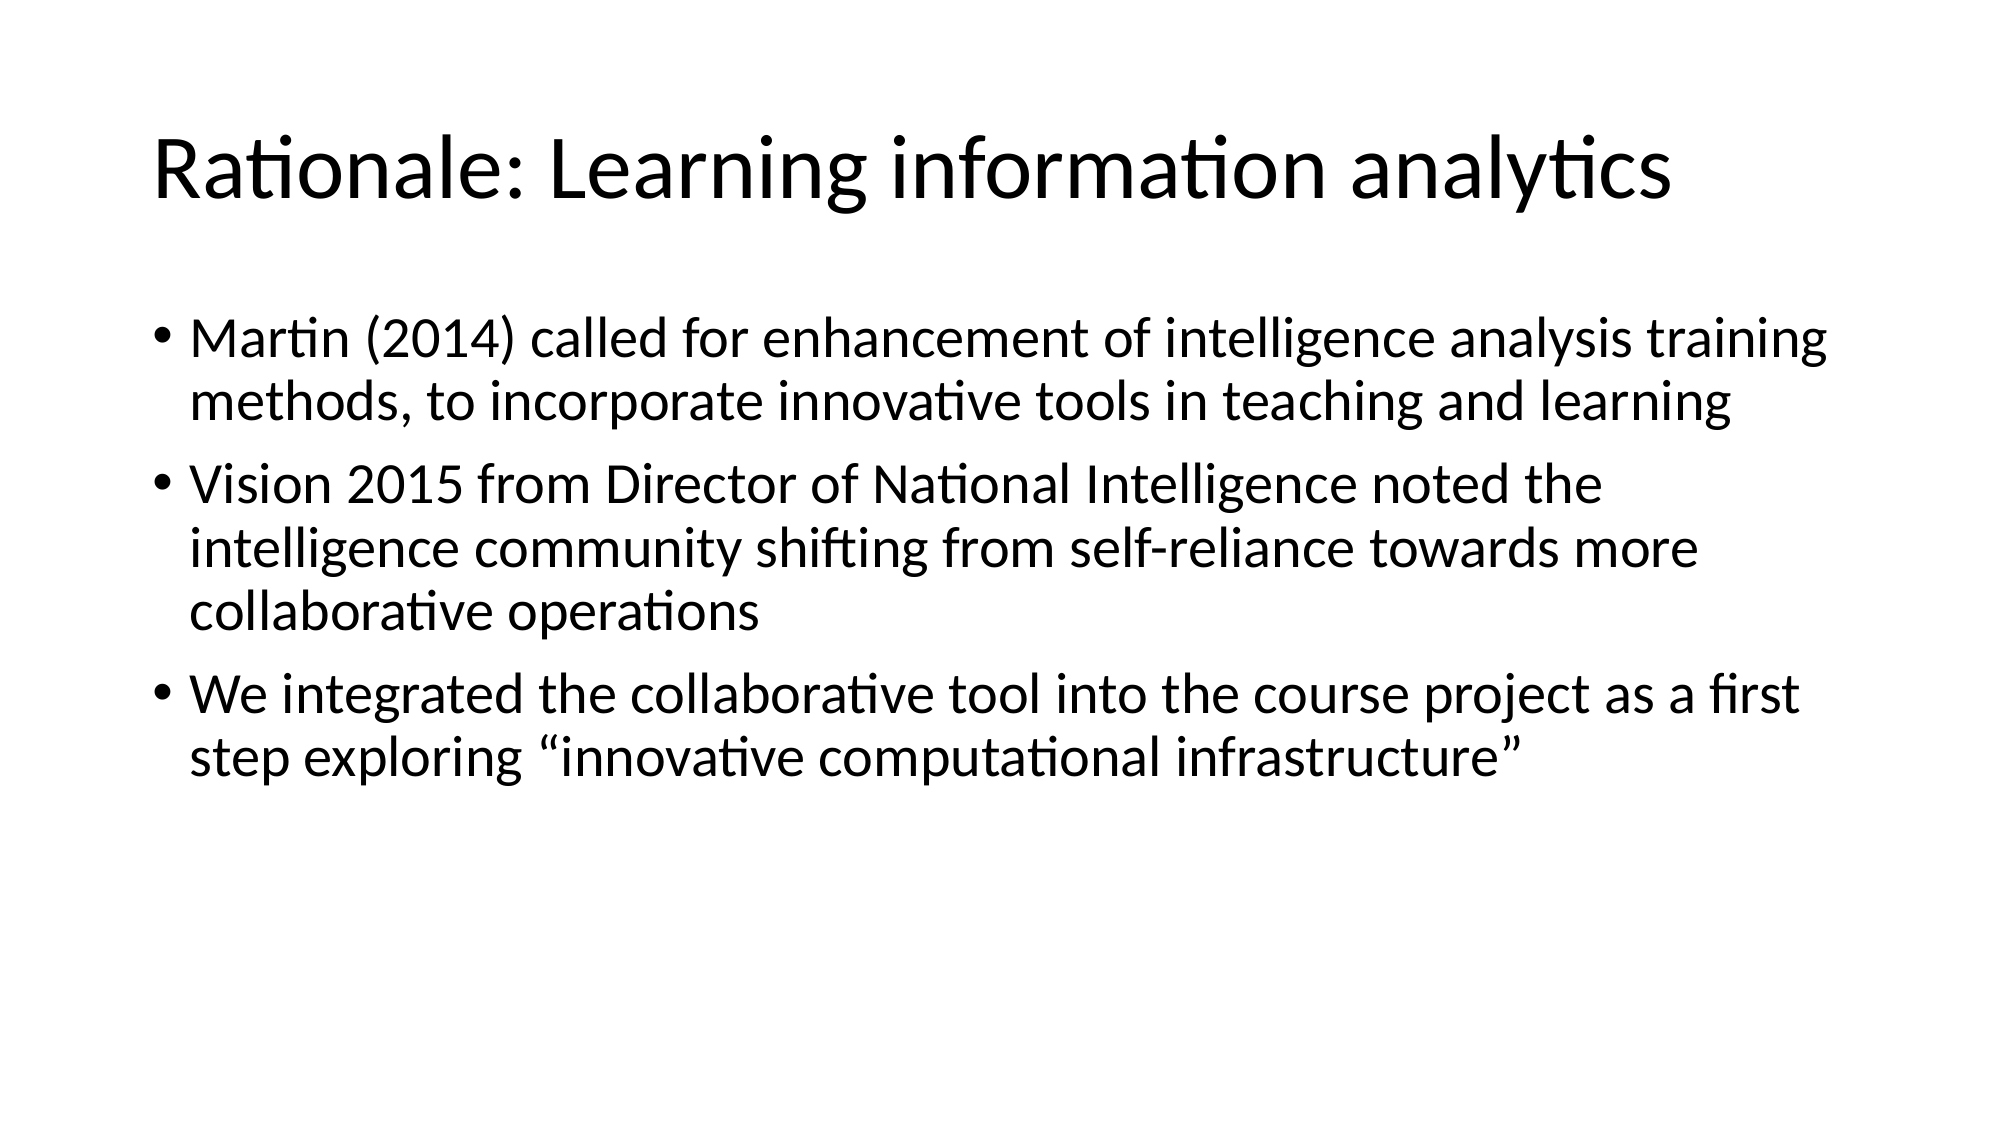

# Rationale: Learning information analytics
Martin (2014) called for enhancement of intelligence analysis training methods, to incorporate innovative tools in teaching and learning
Vision 2015 from Director of National Intelligence noted the intelligence community shifting from self-reliance towards more collaborative operations
We integrated the collaborative tool into the course project as a first step exploring “innovative computational infrastructure”